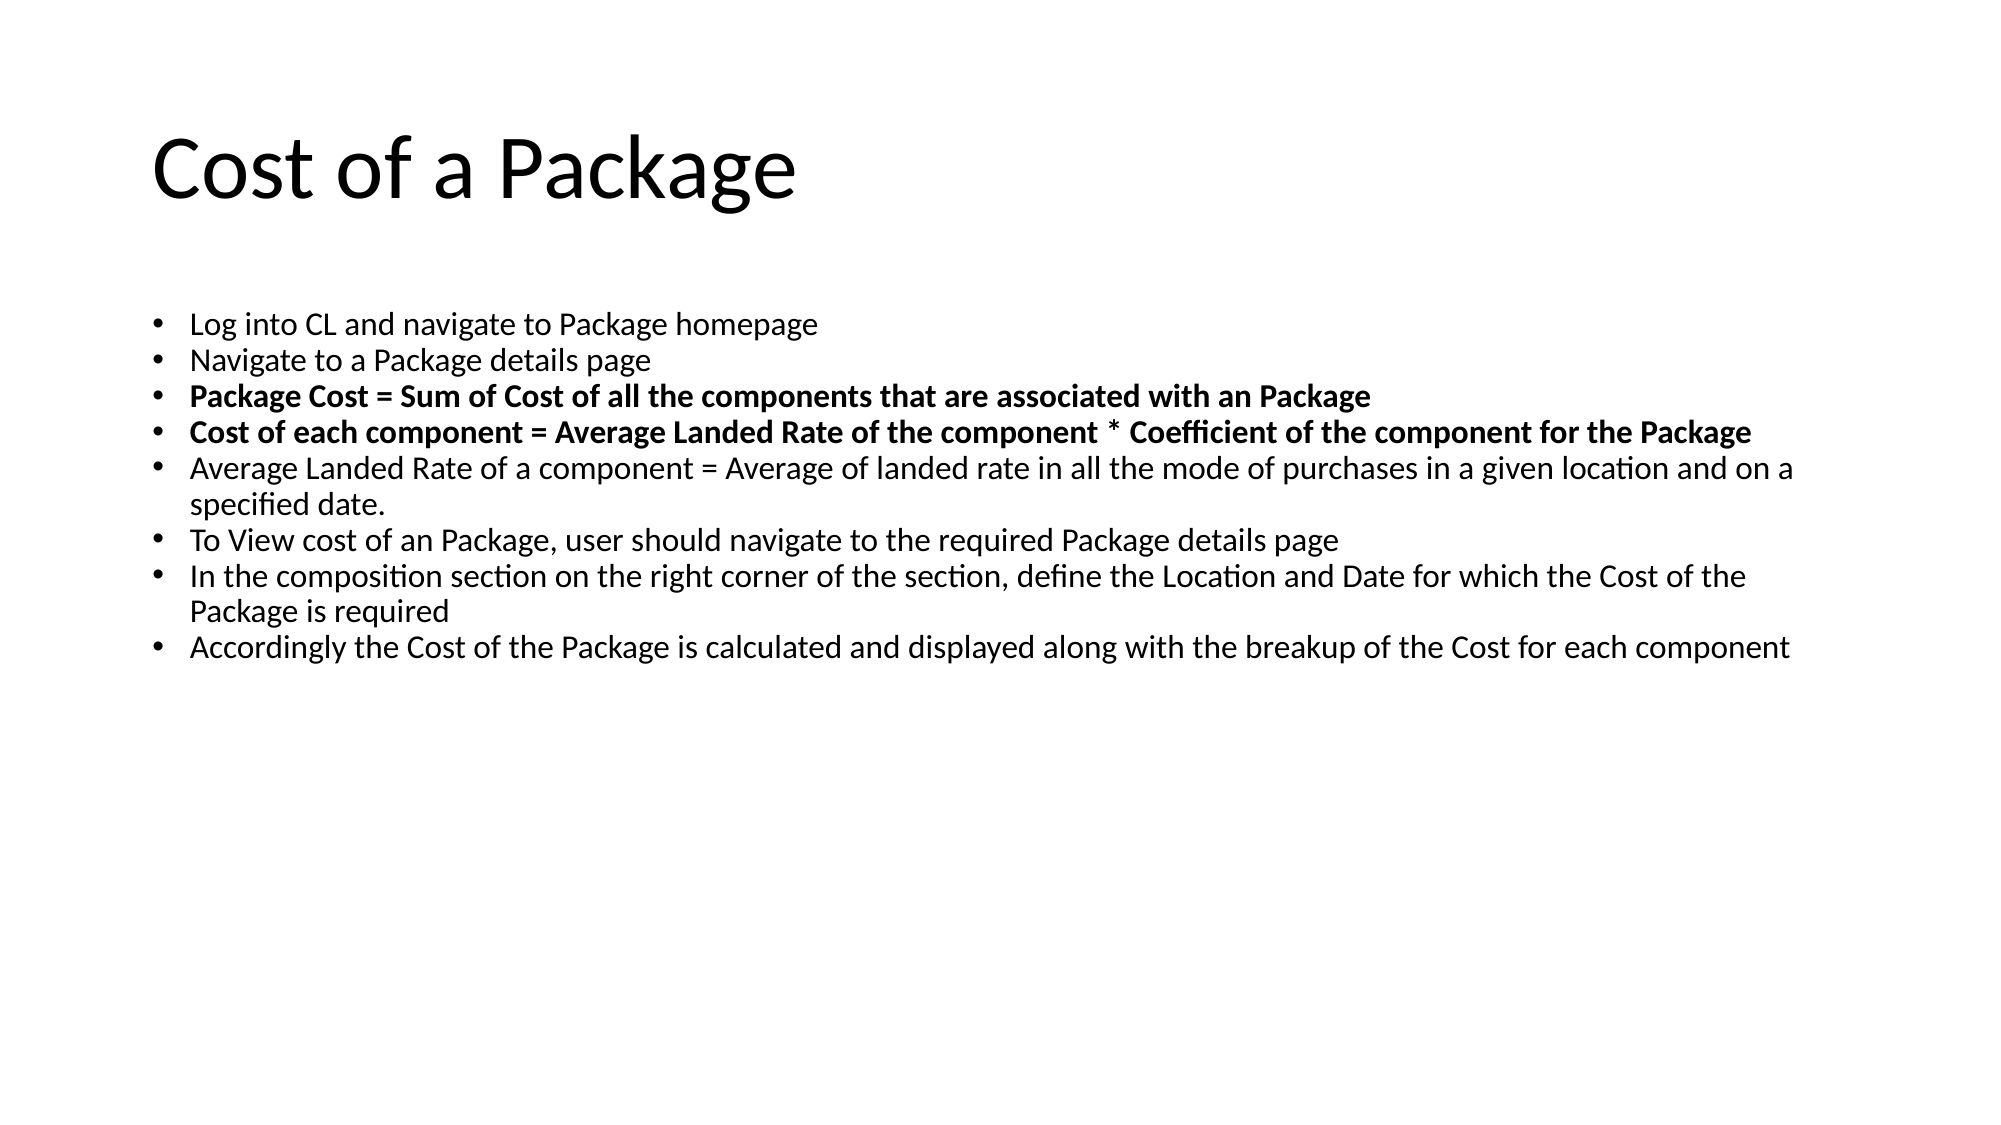

# Cost of a Package
Log into CL and navigate to Package homepage
Navigate to a Package details page
Package Cost = Sum of Cost of all the components that are associated with an Package
Cost of each component = Average Landed Rate of the component * Coefficient of the component for the Package
Average Landed Rate of a component = Average of landed rate in all the mode of purchases in a given location and on a specified date.
To View cost of an Package, user should navigate to the required Package details page
In the composition section on the right corner of the section, define the Location and Date for which the Cost of the Package is required
Accordingly the Cost of the Package is calculated and displayed along with the breakup of the Cost for each component